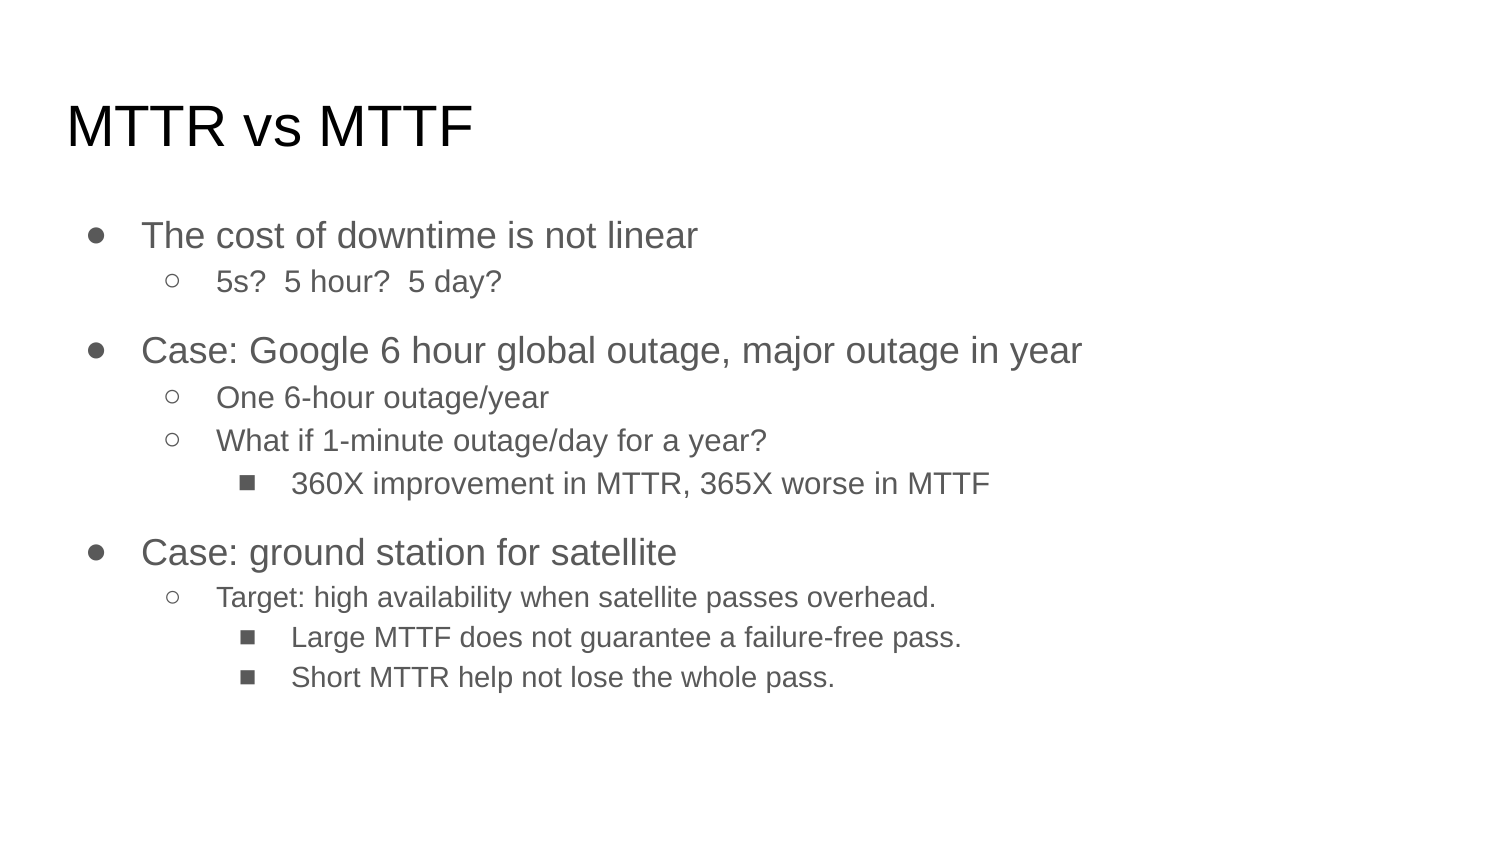

# MTTR vs MTTF
The cost of downtime is not linear
5s?  5 hour?  5 day?
Case: Google 6 hour global outage, major outage in year
One 6-hour outage/year
What if 1-minute outage/day for a year?
360X improvement in MTTR, 365X worse in MTTF
Case: ground station for satellite
Target: high availability when satellite passes overhead.
Large MTTF does not guarantee a failure-free pass.
Short MTTR help not lose the whole pass.